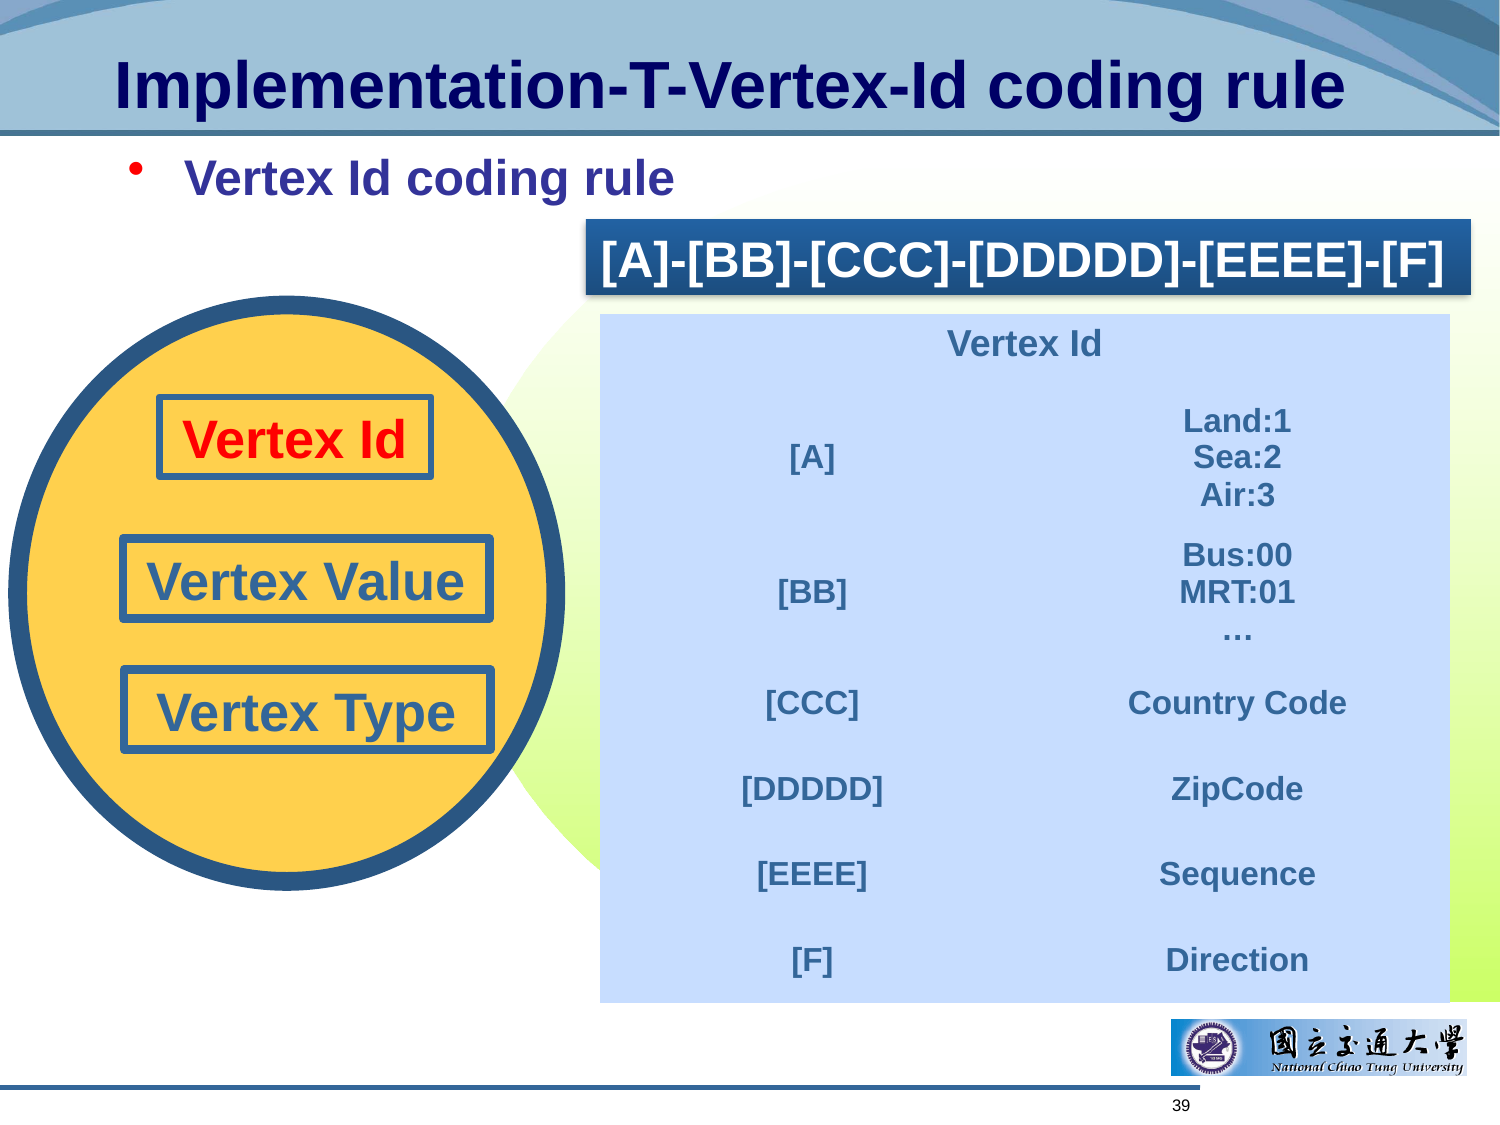

# Implementation-T-Vertex-Id coding rule
Vertex Id coding rule

[A]-[BB]-[CCC]-[DDDDD]-[EEEE]-[F]

Vertex Id
Vertex Value
| Vertex Id |  |
| --- | --- |
| [A] | Land:1 Sea:2 Air:3 |
| [BB] | Bus:00 MRT:01 … |
| [CCC] | Country Code |
| [DDDDD] | ZipCode |
| [EEEE] | Sequence |
| [F] | Direction |
Vertex Type
39